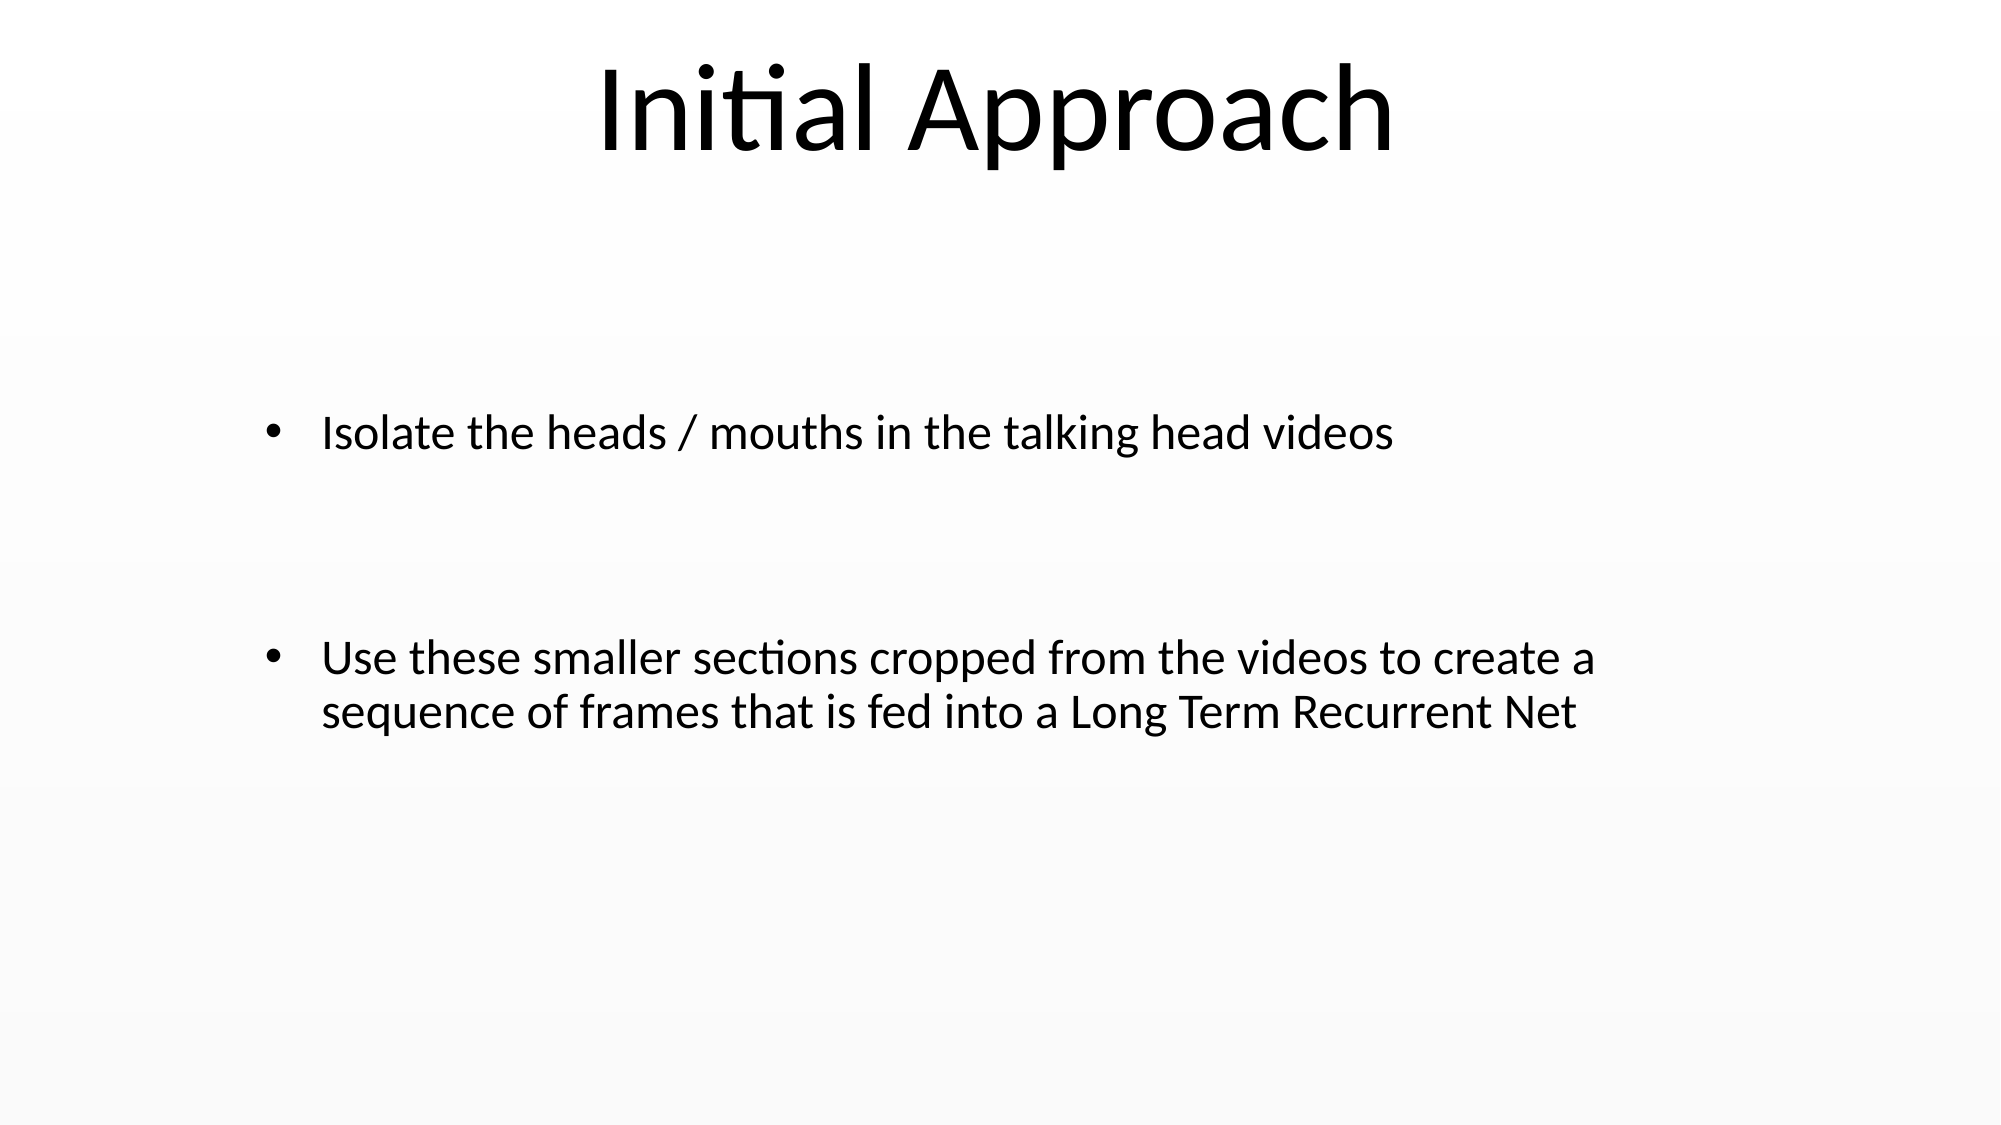

# Initial Approach
Isolate the heads / mouths in the talking head videos

Use these smaller sections cropped from the videos to create a sequence of frames that is fed into a Long Term Recurrent Net